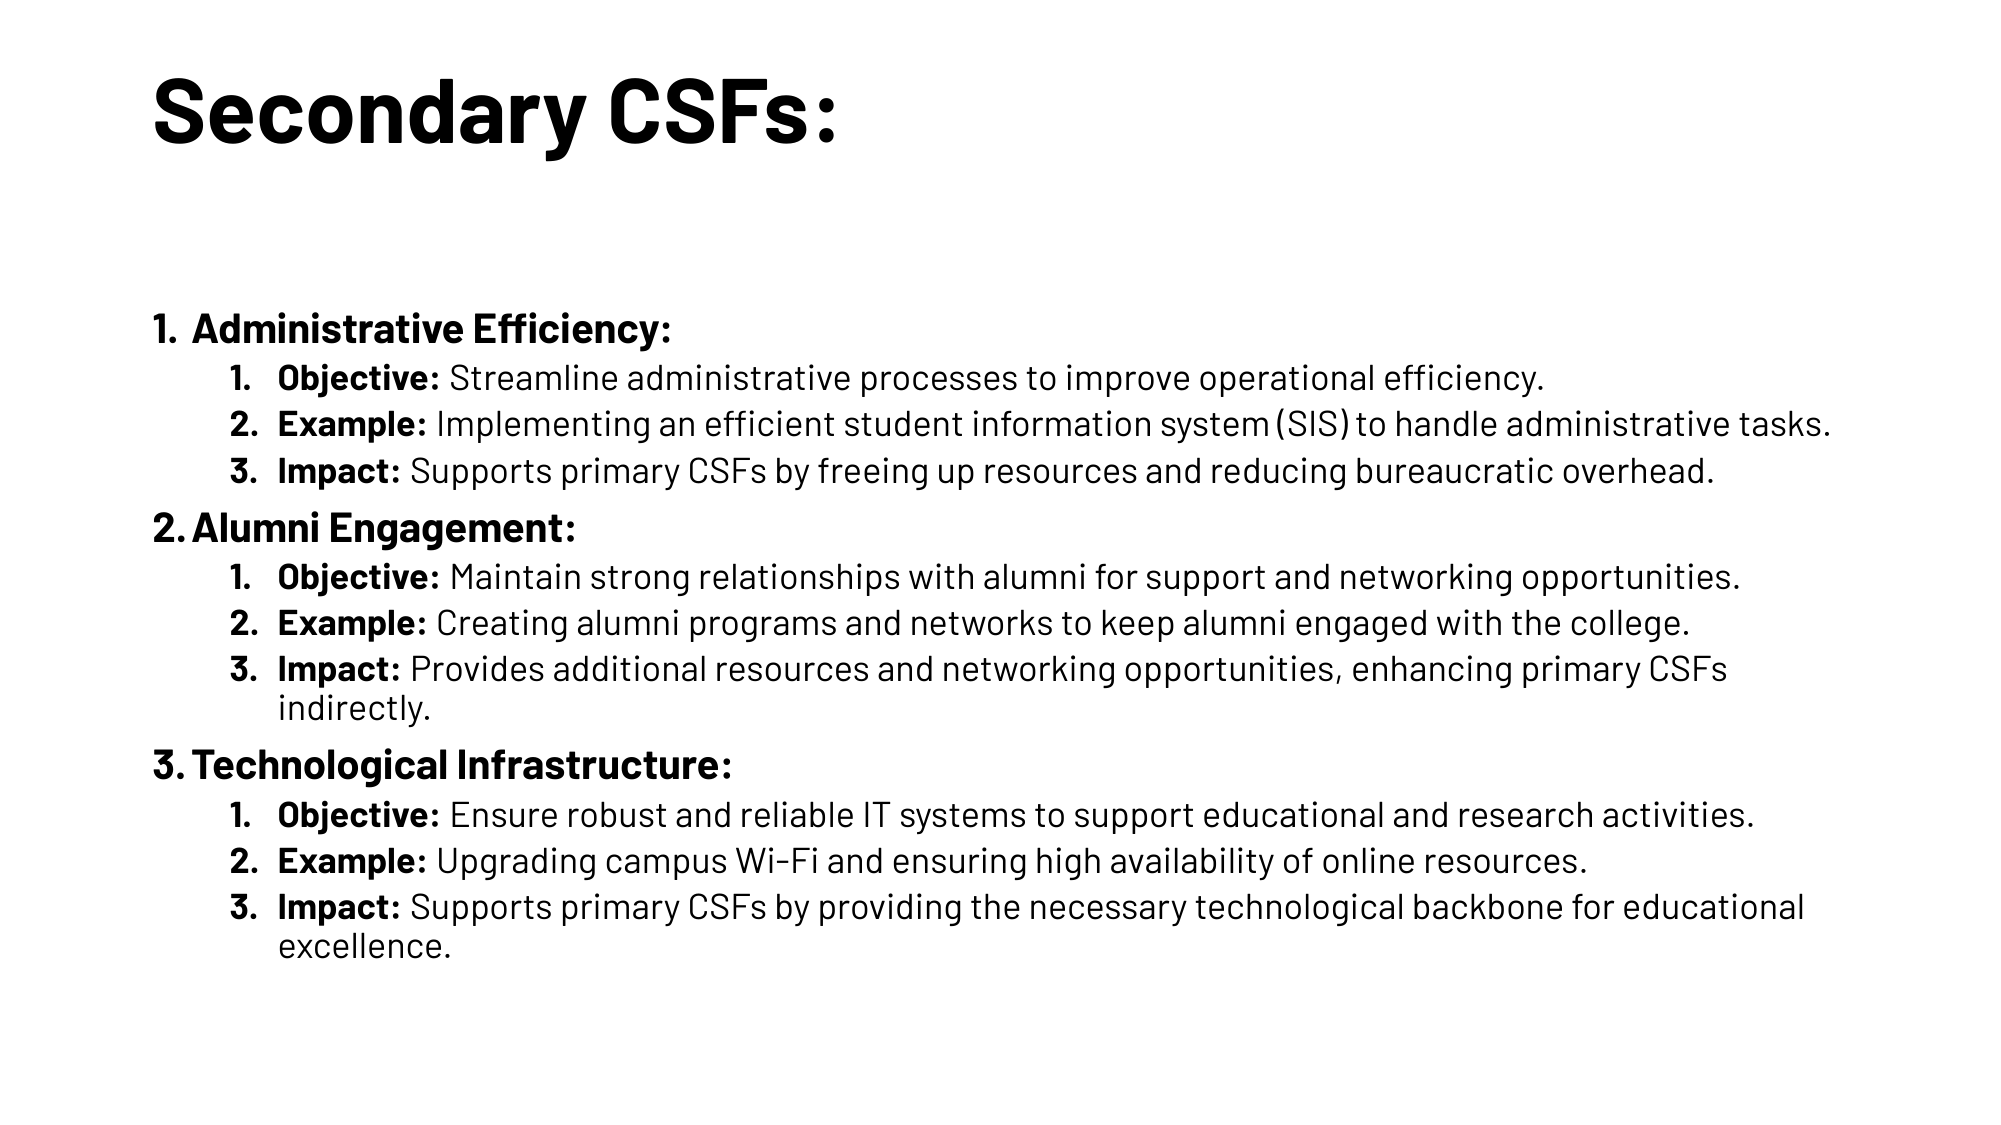

# Secondary CSFs:
Administrative Efficiency:
Objective: Streamline administrative processes to improve operational efficiency.
Example: Implementing an efficient student information system (SIS) to handle administrative tasks.
Impact: Supports primary CSFs by freeing up resources and reducing bureaucratic overhead.
Alumni Engagement:
Objective: Maintain strong relationships with alumni for support and networking opportunities.
Example: Creating alumni programs and networks to keep alumni engaged with the college.
Impact: Provides additional resources and networking opportunities, enhancing primary CSFs indirectly.
Technological Infrastructure:
Objective: Ensure robust and reliable IT systems to support educational and research activities.
Example: Upgrading campus Wi-Fi and ensuring high availability of online resources.
Impact: Supports primary CSFs by providing the necessary technological backbone for educational excellence.